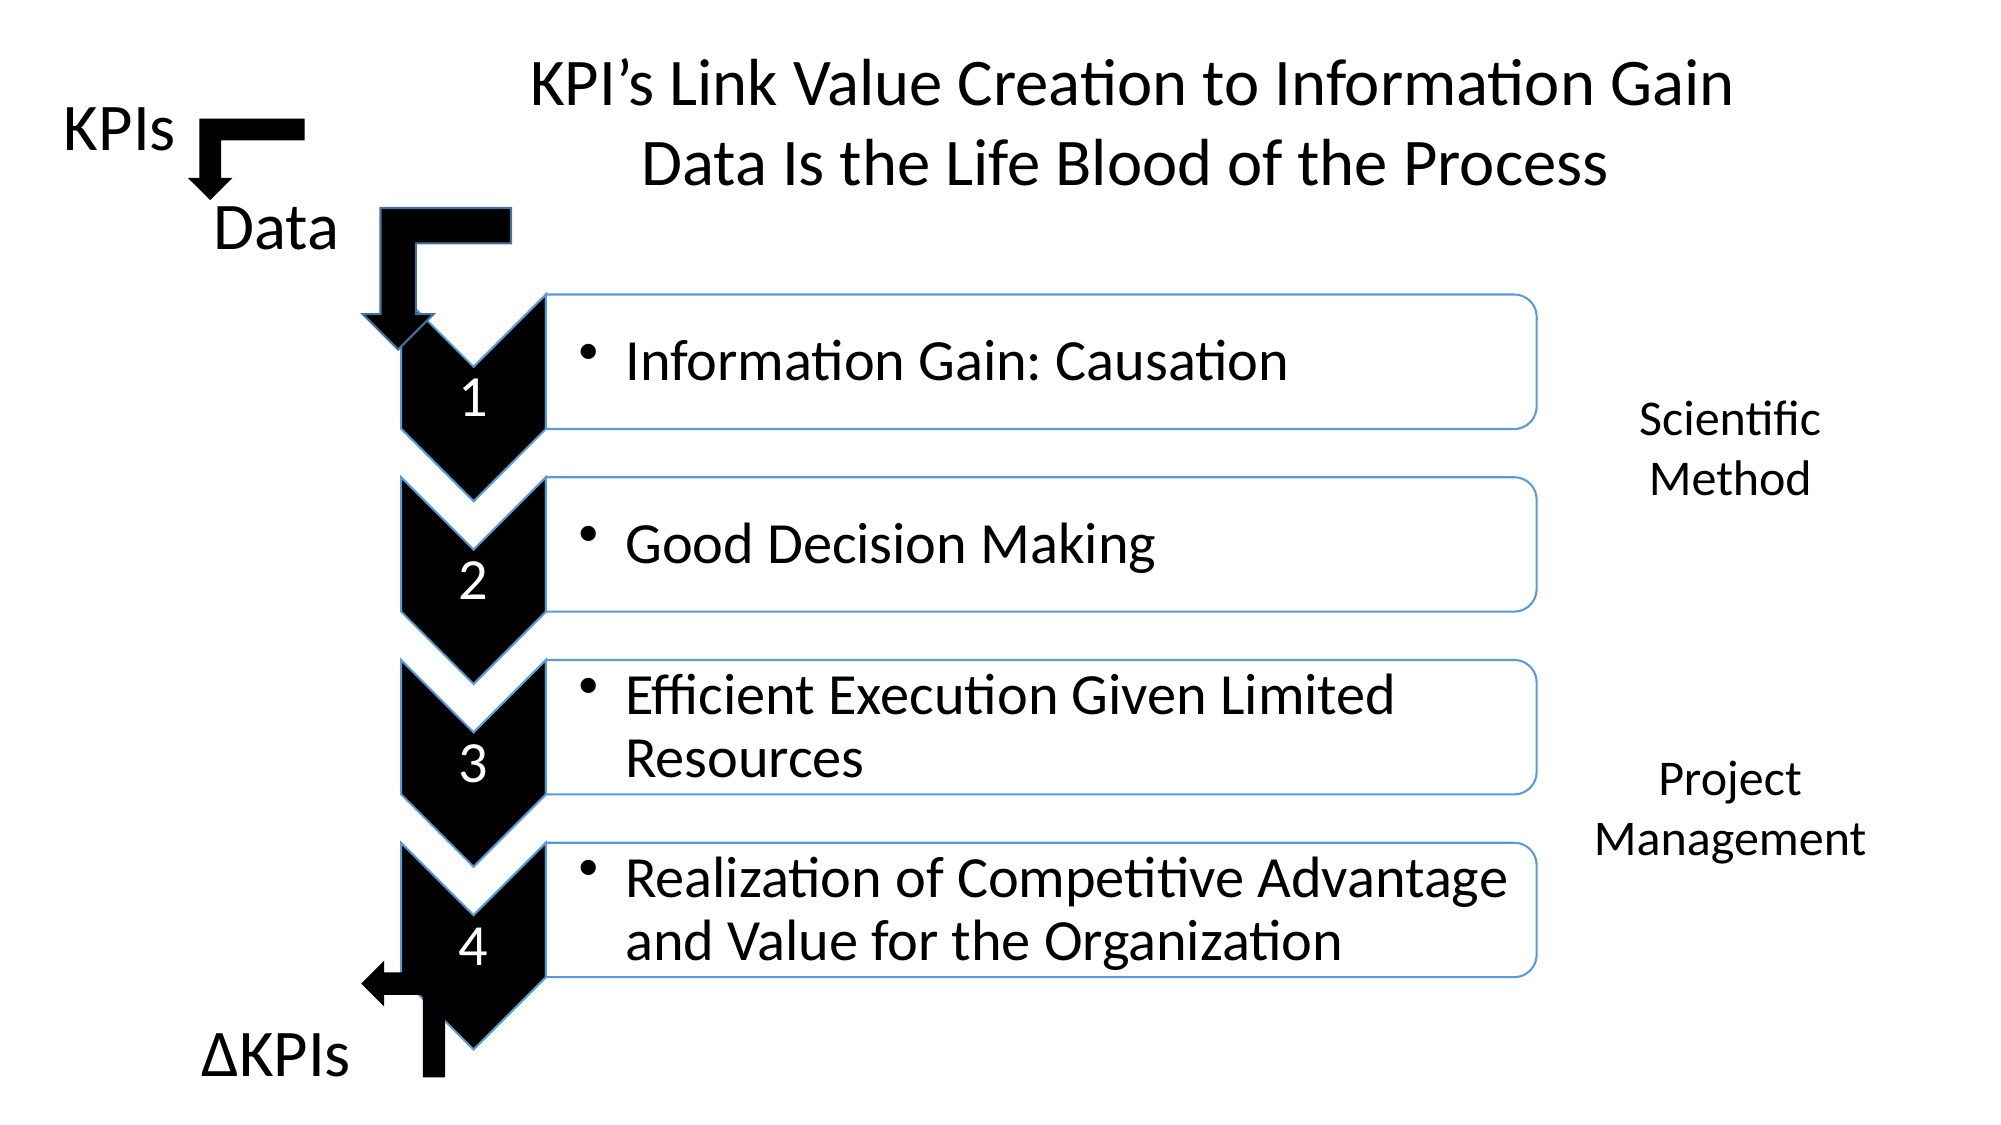

KPI’s Link Value Creation to Information Gain
Data Is the Life Blood of the Process
KPIs

Data

1
Information Gain: Causation
2
Good Decision Making
3
Efficient Execution Given Limited Resources
4
Realization of Competitive Advantage and Value for the Organization
Scientific Method
Project Management

∆KPIs